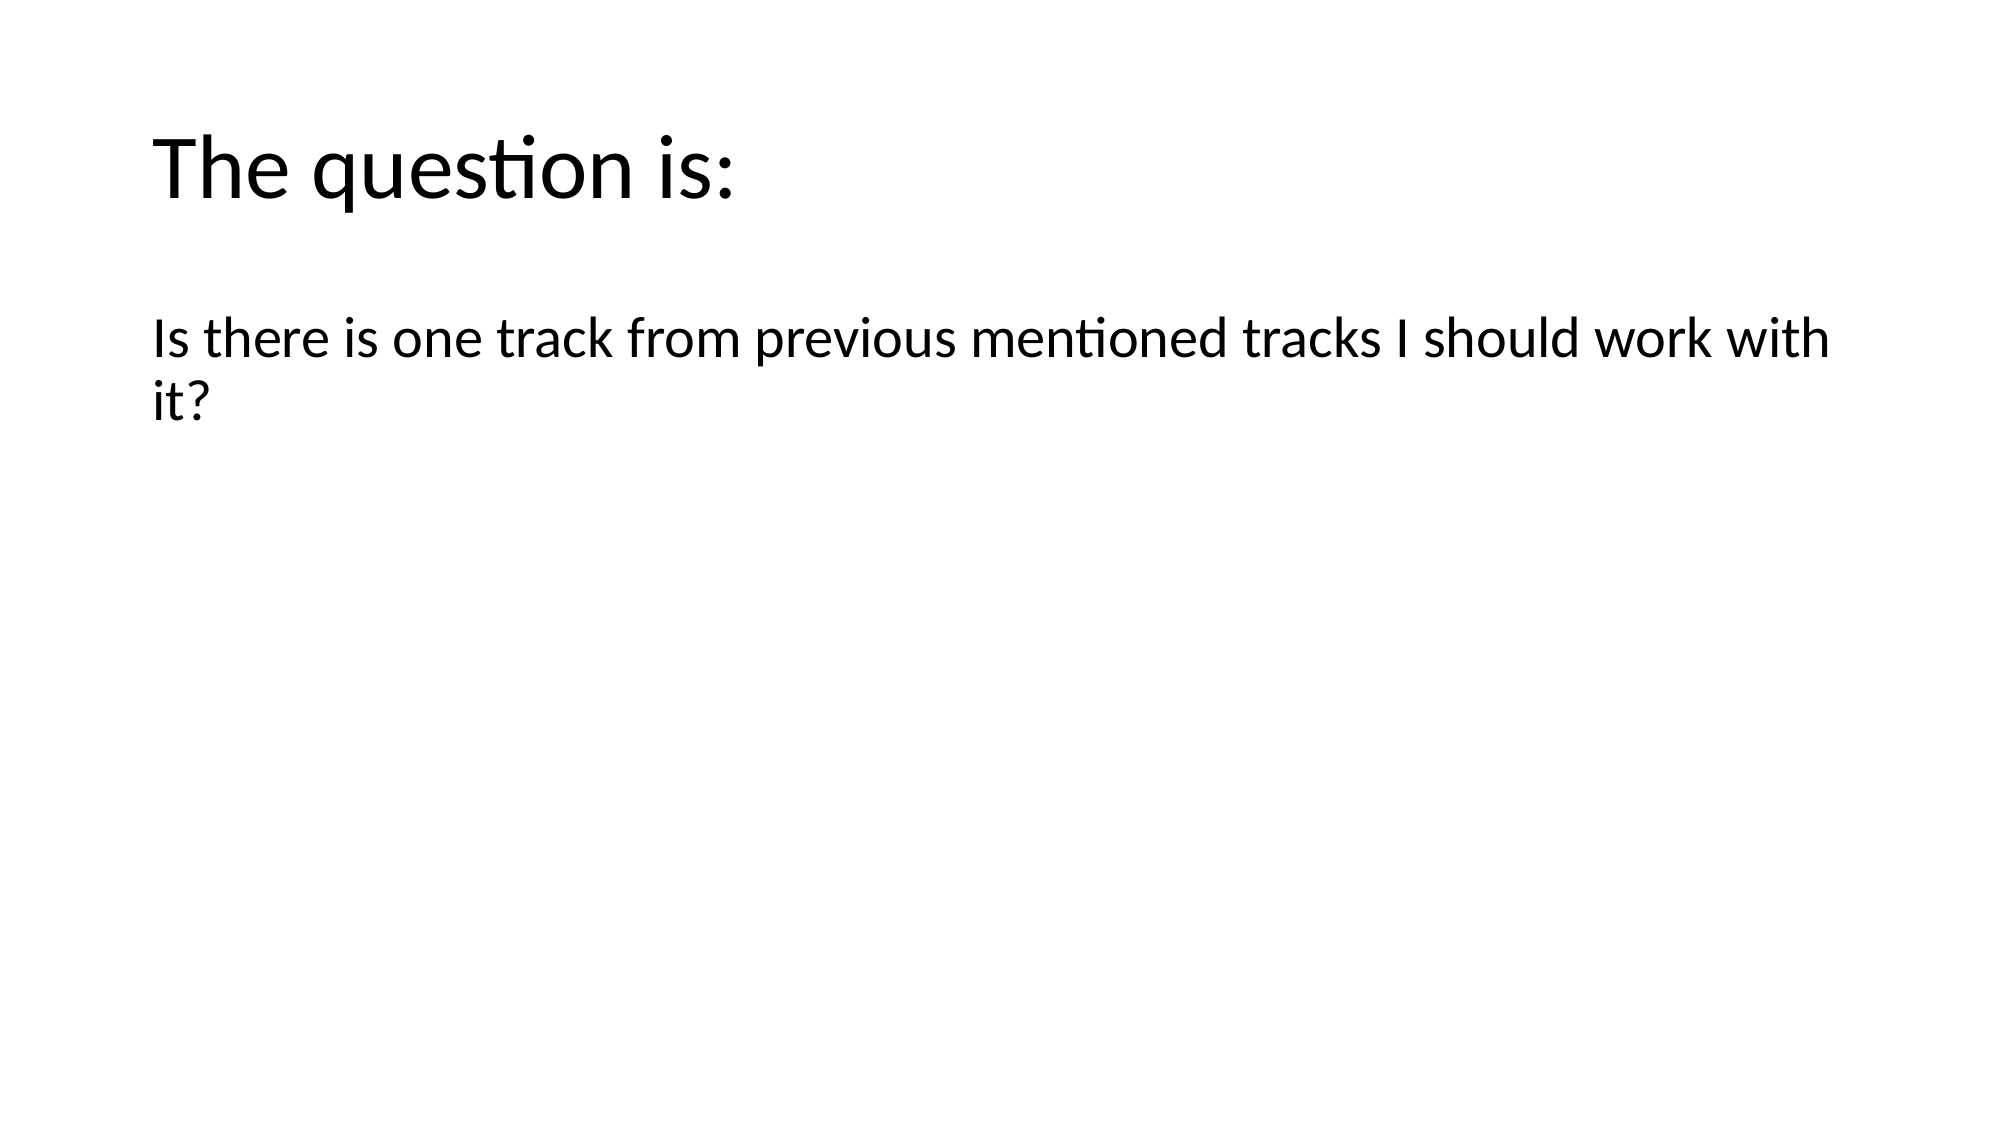

# The question is:
Is there is one track from previous mentioned tracks I should work with it?